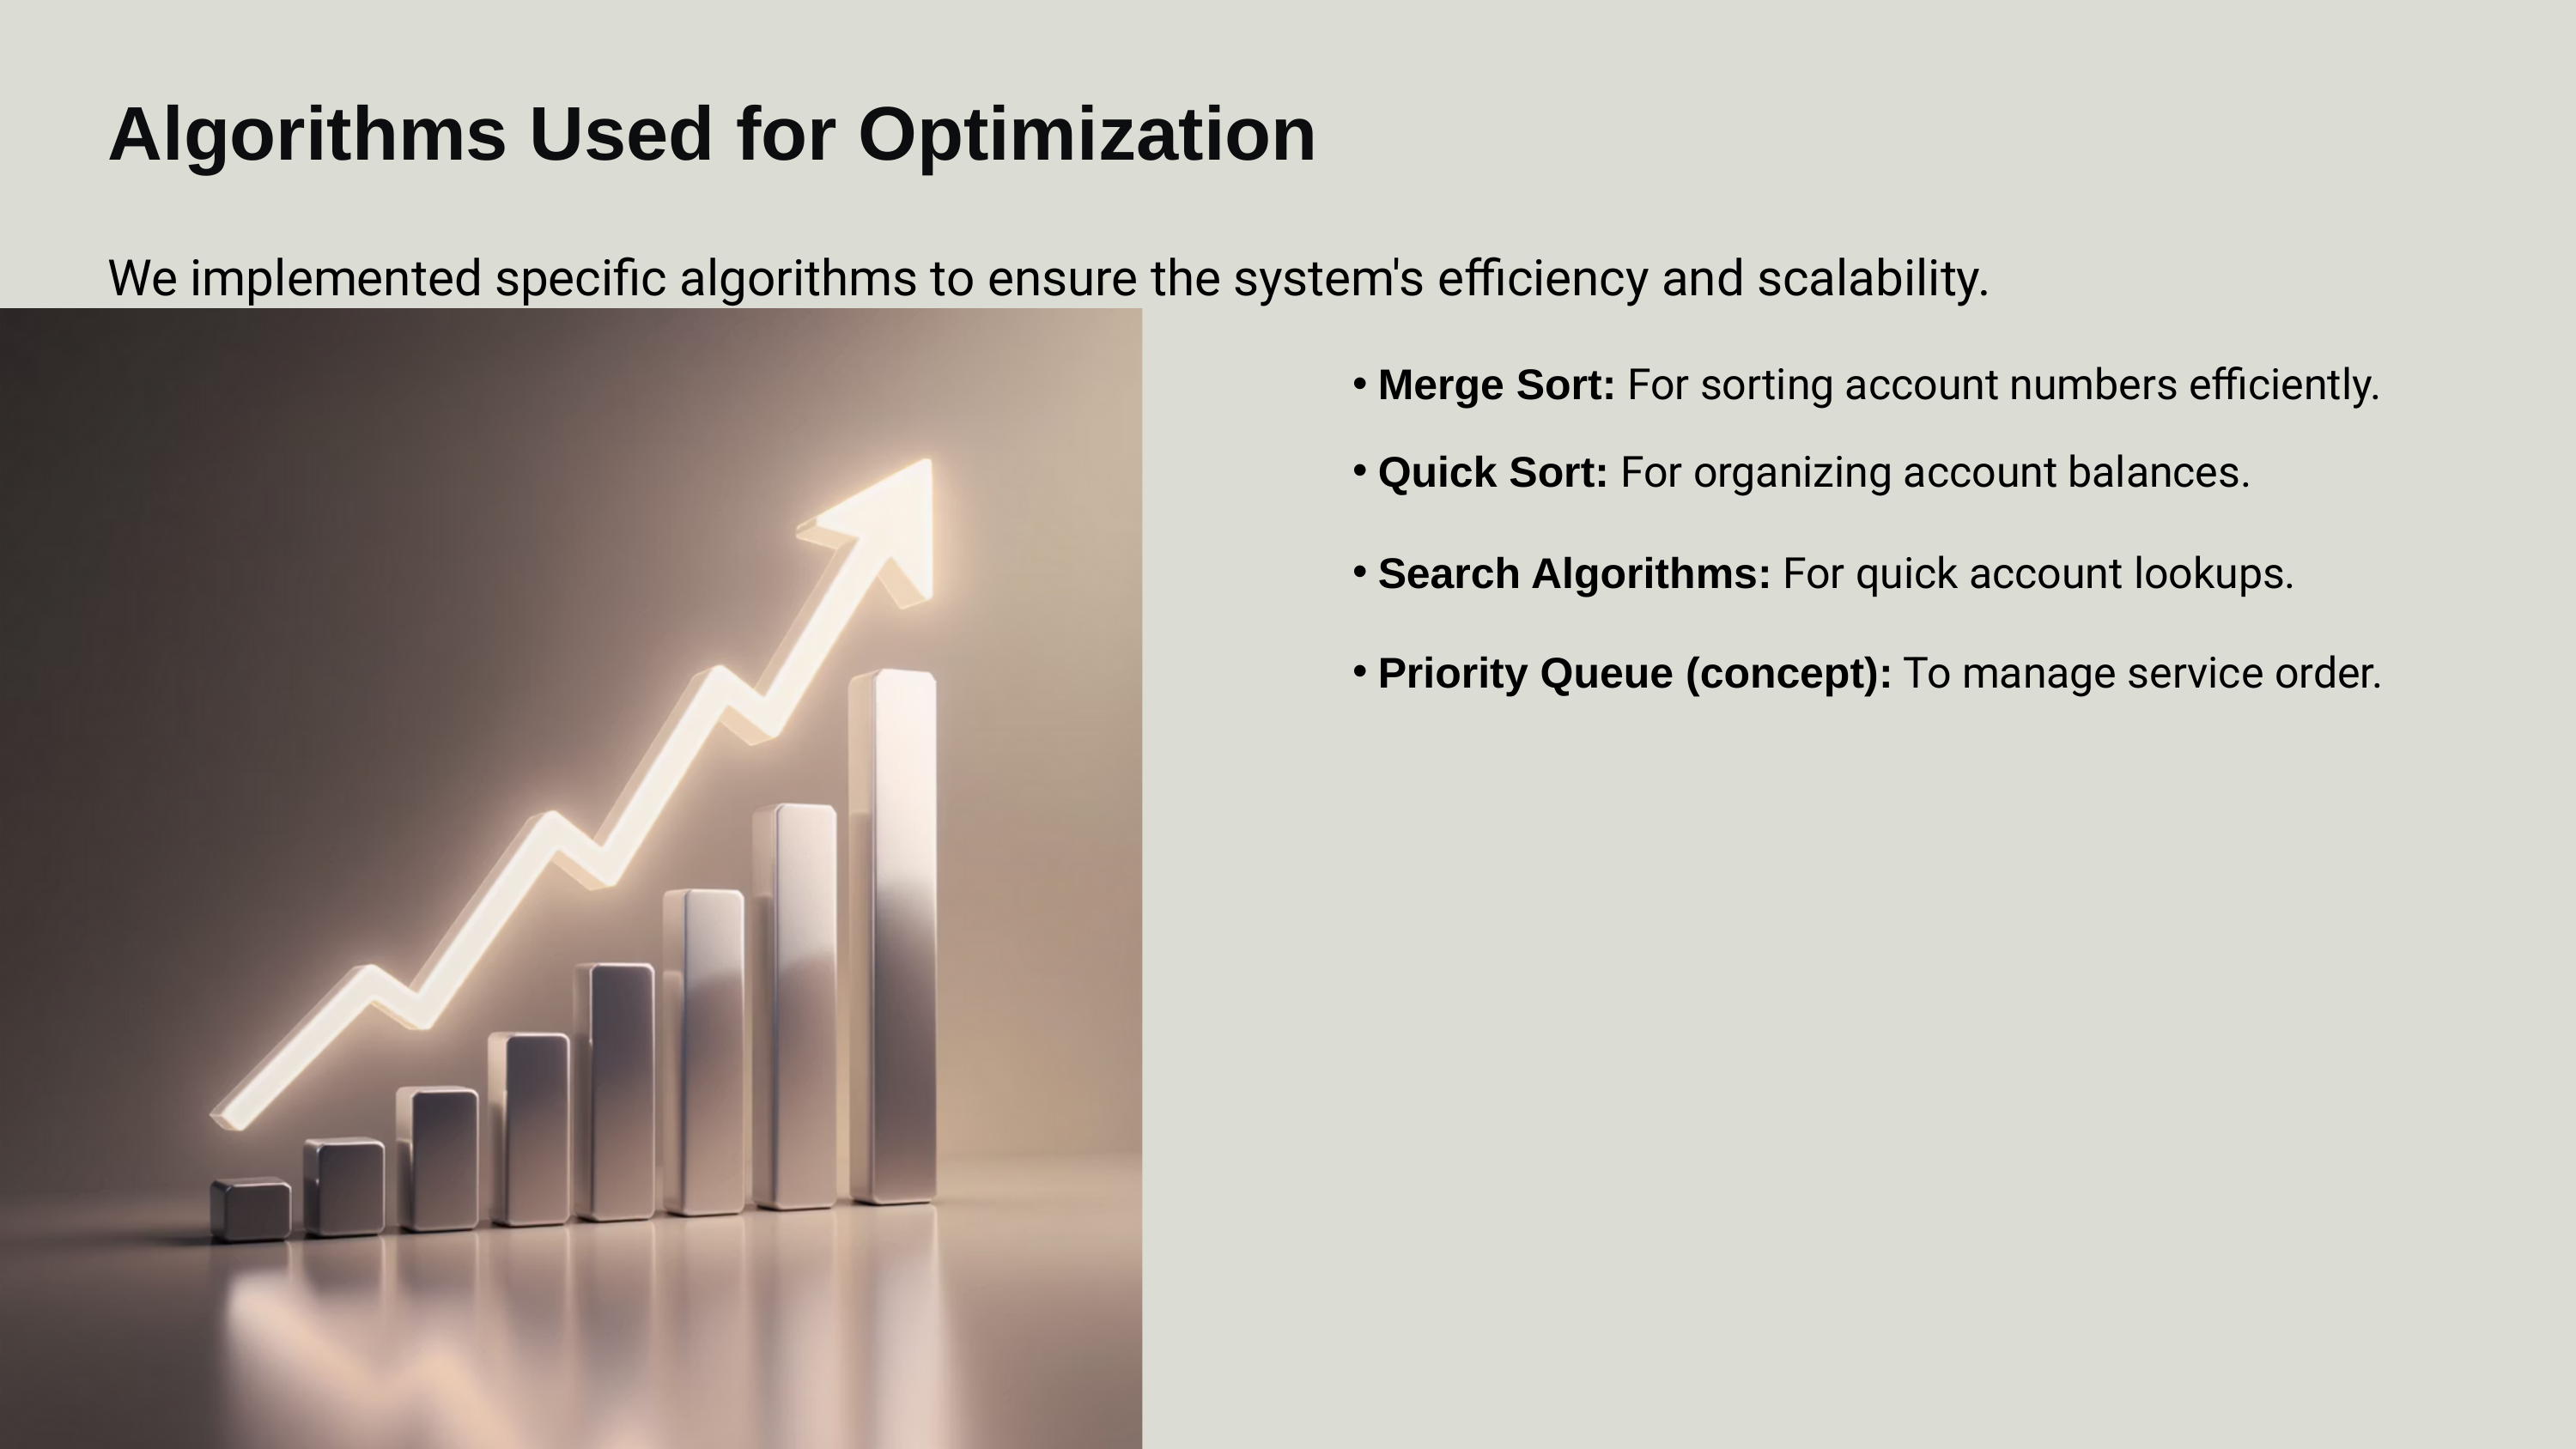

Algorithms Used for Optimization
We implemented specific algorithms to ensure the system's efficiency and scalability.

Merge Sort: For sorting account numbers efficiently.
Quick Sort: For organizing account balances.
Search Algorithms: For quick account lookups.
Priority Queue (concept): To manage service order.